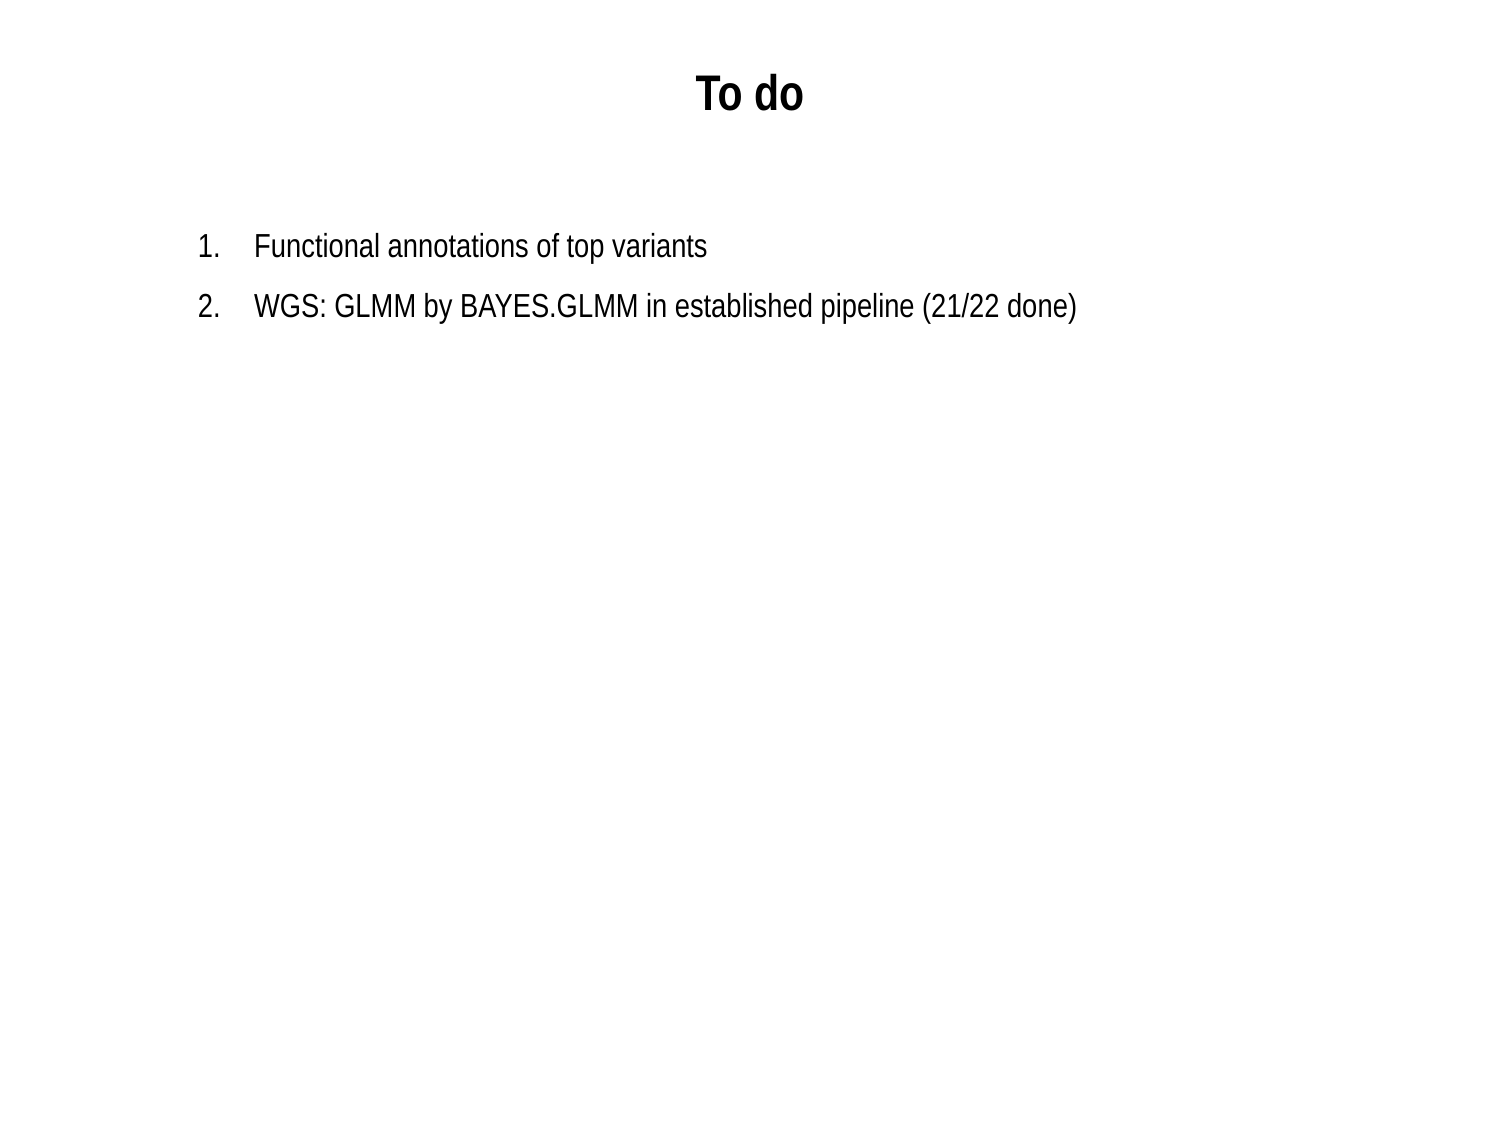

To do
Functional annotations of top variants
WGS: GLMM by BAYES.GLMM in established pipeline (21/22 done)